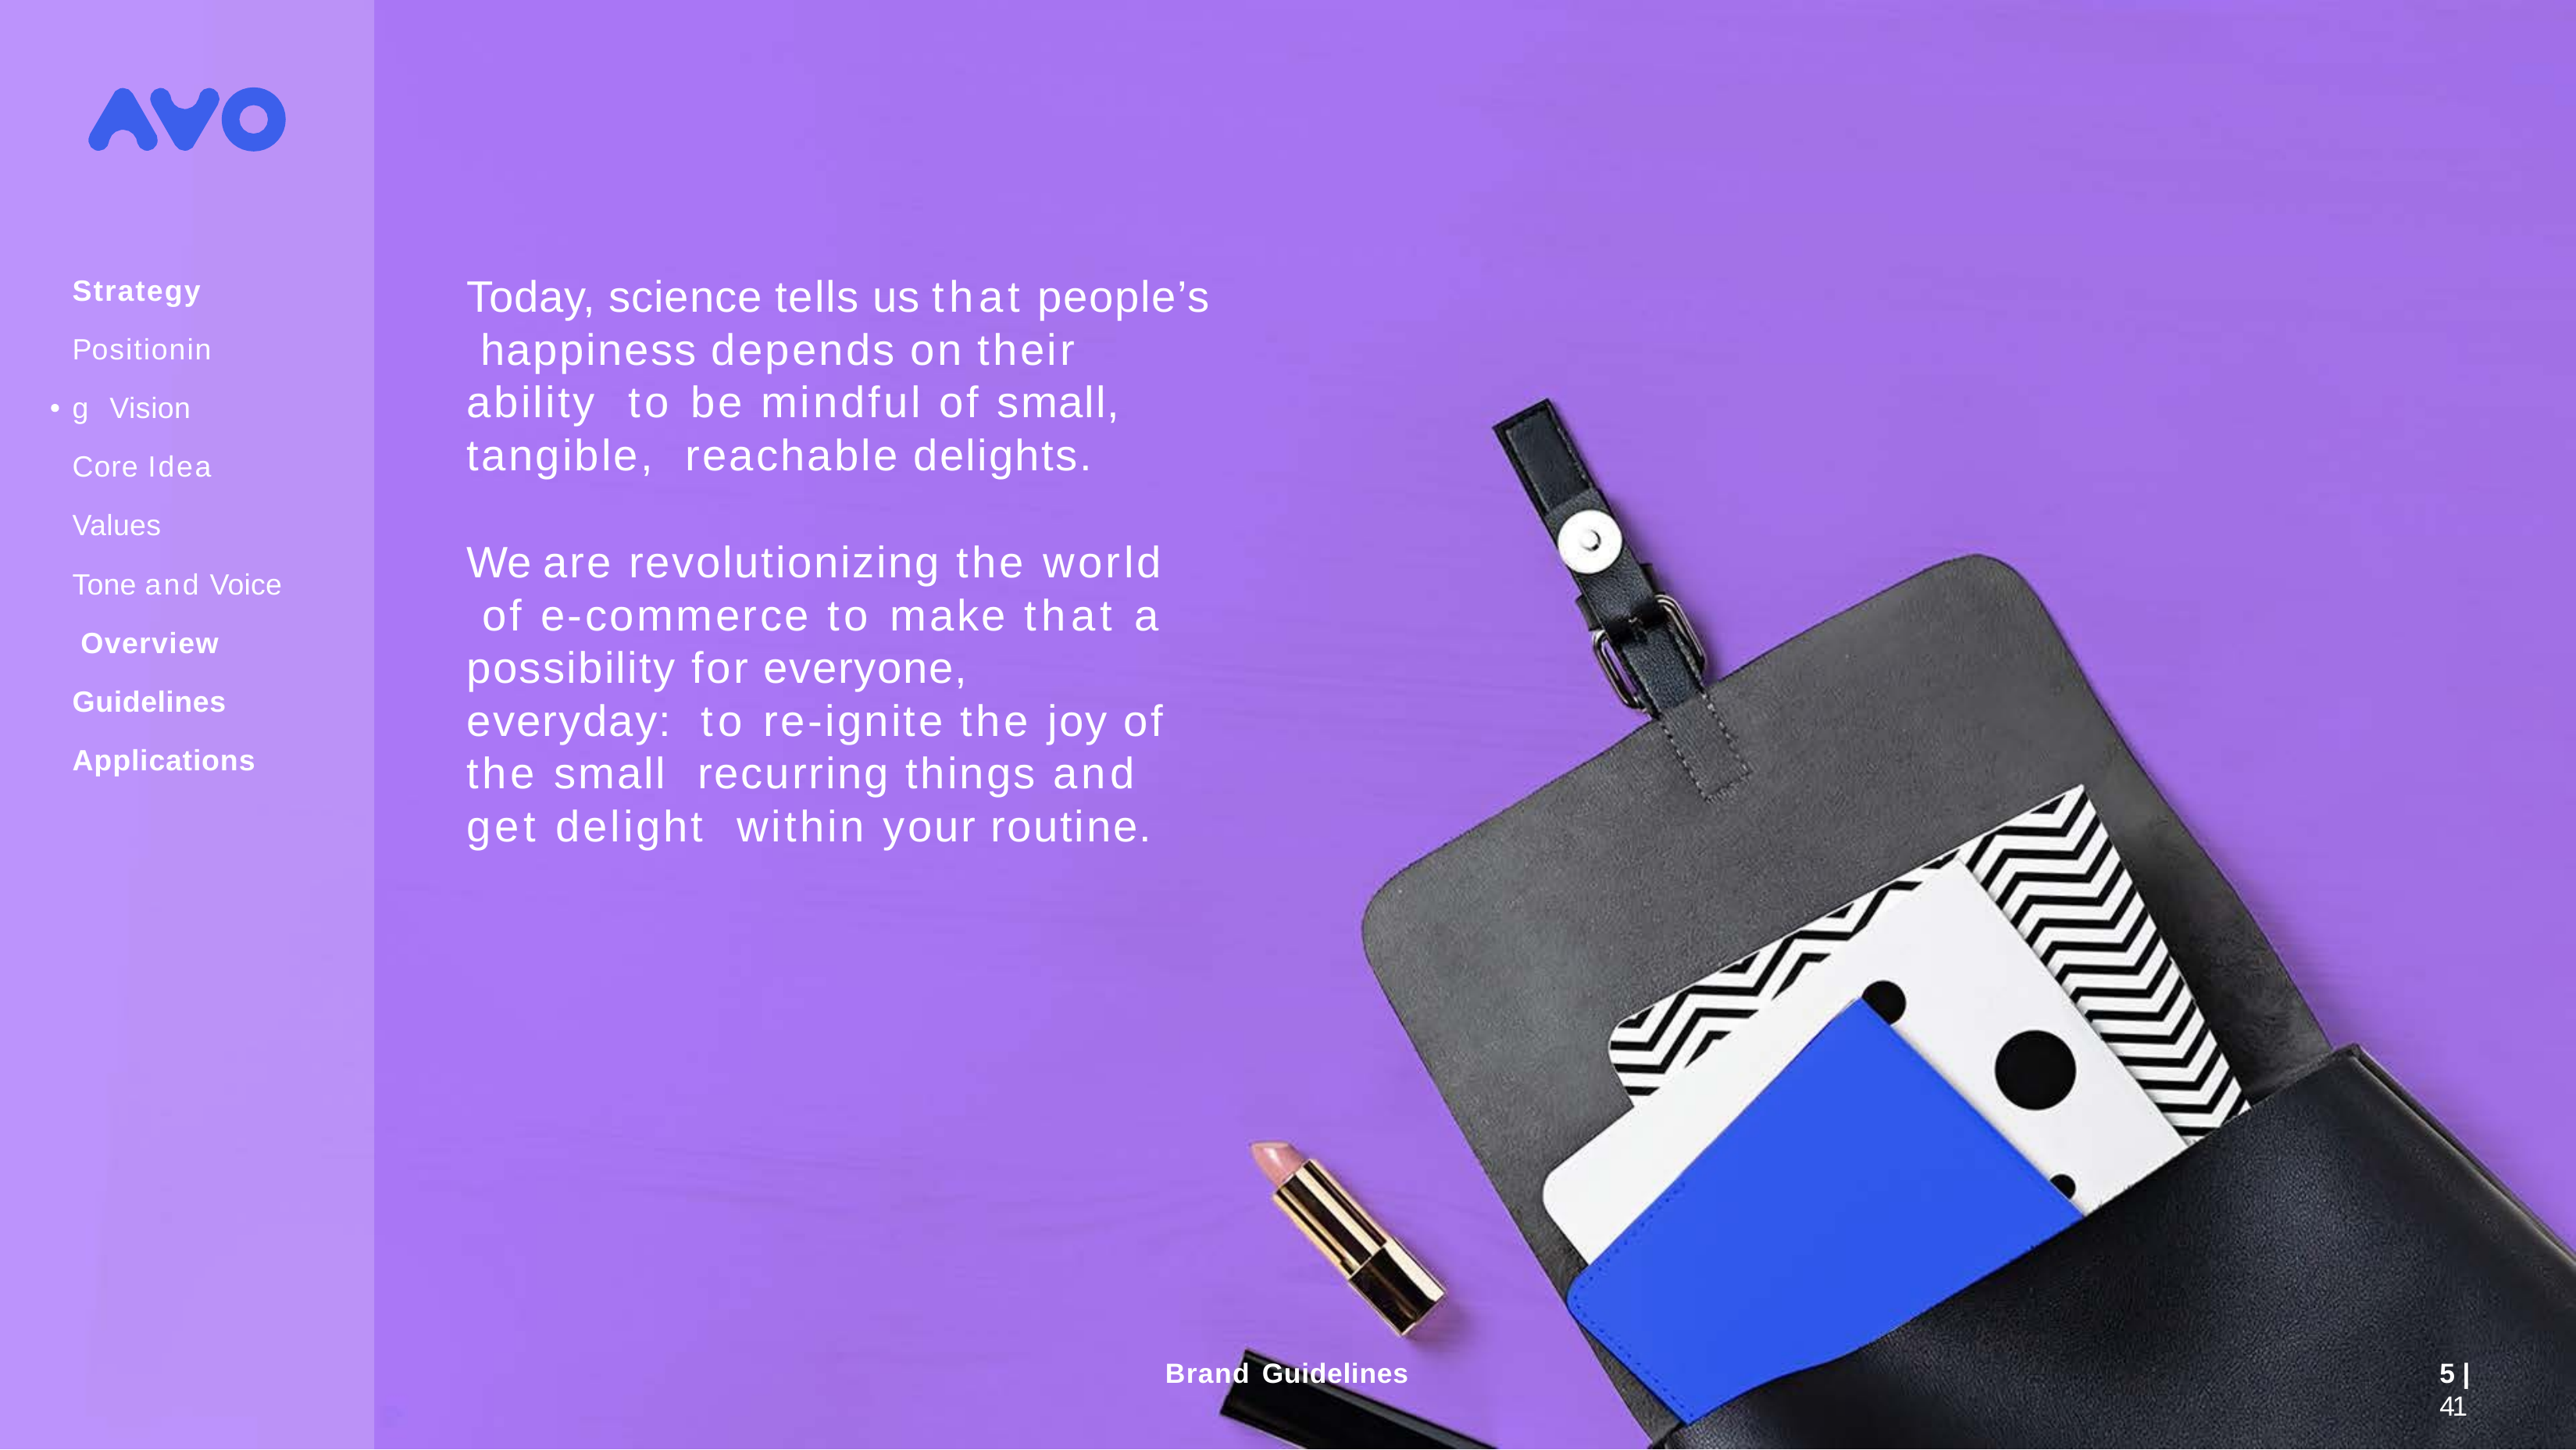

# Today, science tells us that people’s  happiness depends on their ability  to be mindful of small, tangible,  reachable delights.
Strategy
Positioning  Vision  Core Idea  Values
Tone and Voice  Overview  Guidelines  Applications
We are revolutionizing the world  of e-commerce to make that a  possibility for everyone, everyday:  to re-ignite the joy of the small  recurring things and get delight  within your routine.
Brand Guidelines
5 | 41